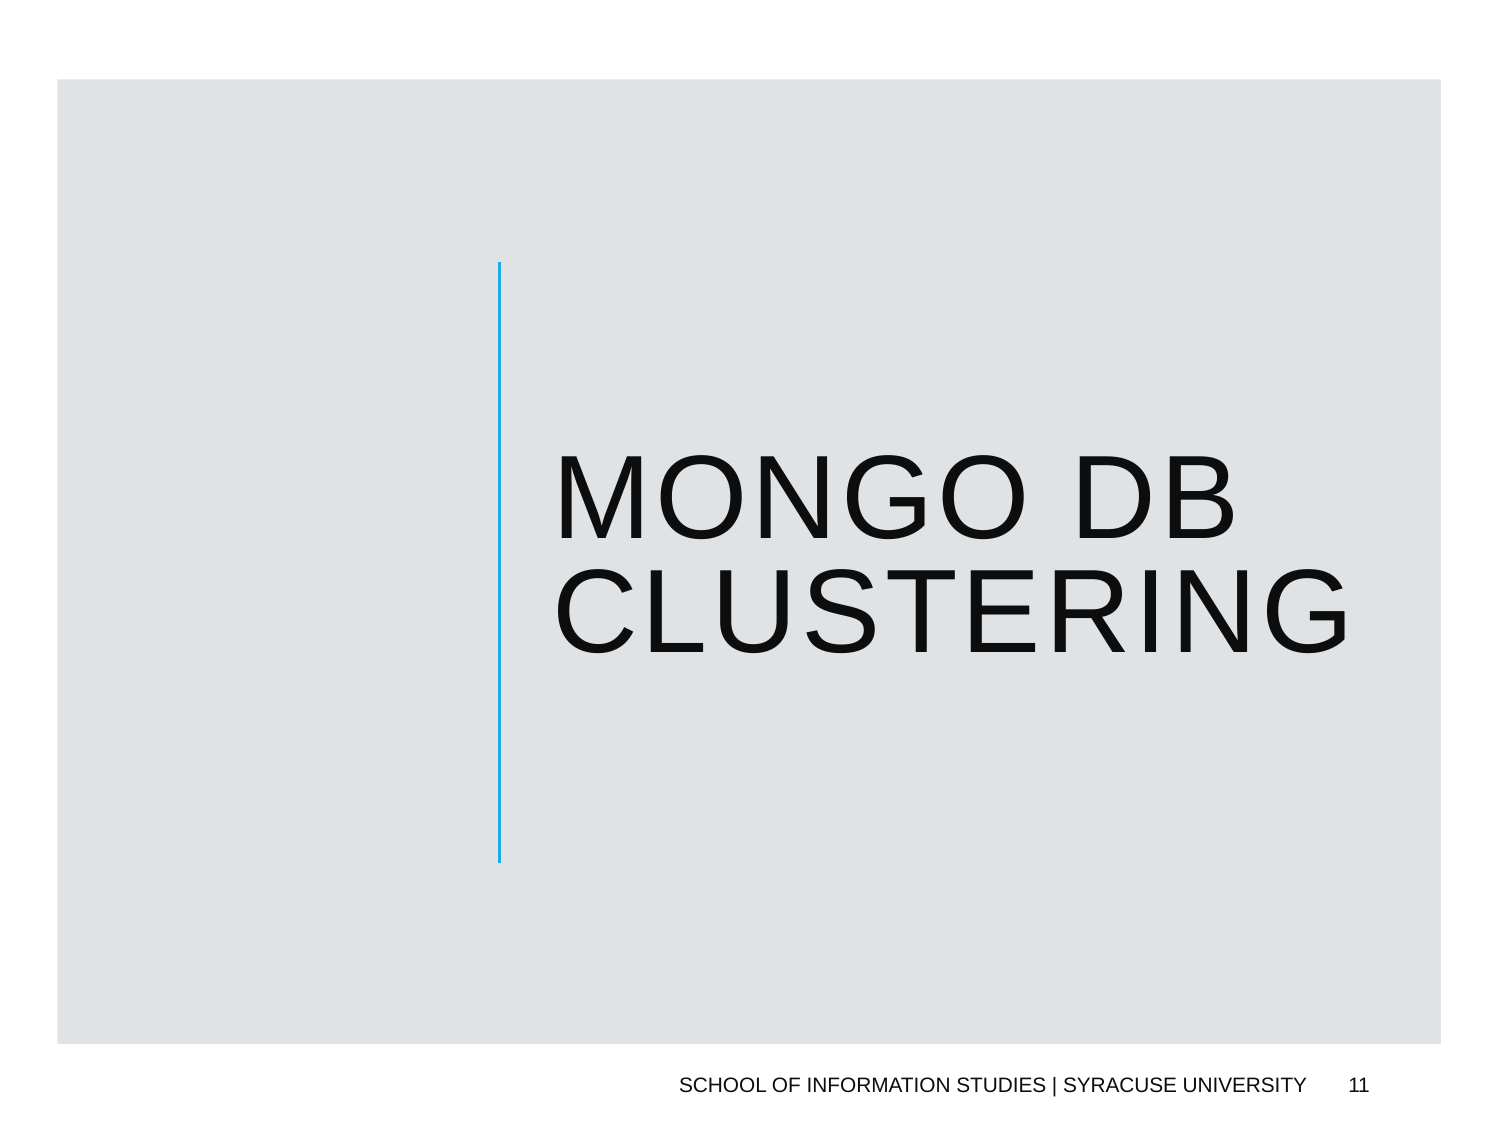

# Mongo Db Clustering
School of Information Studies | Syracuse University
11